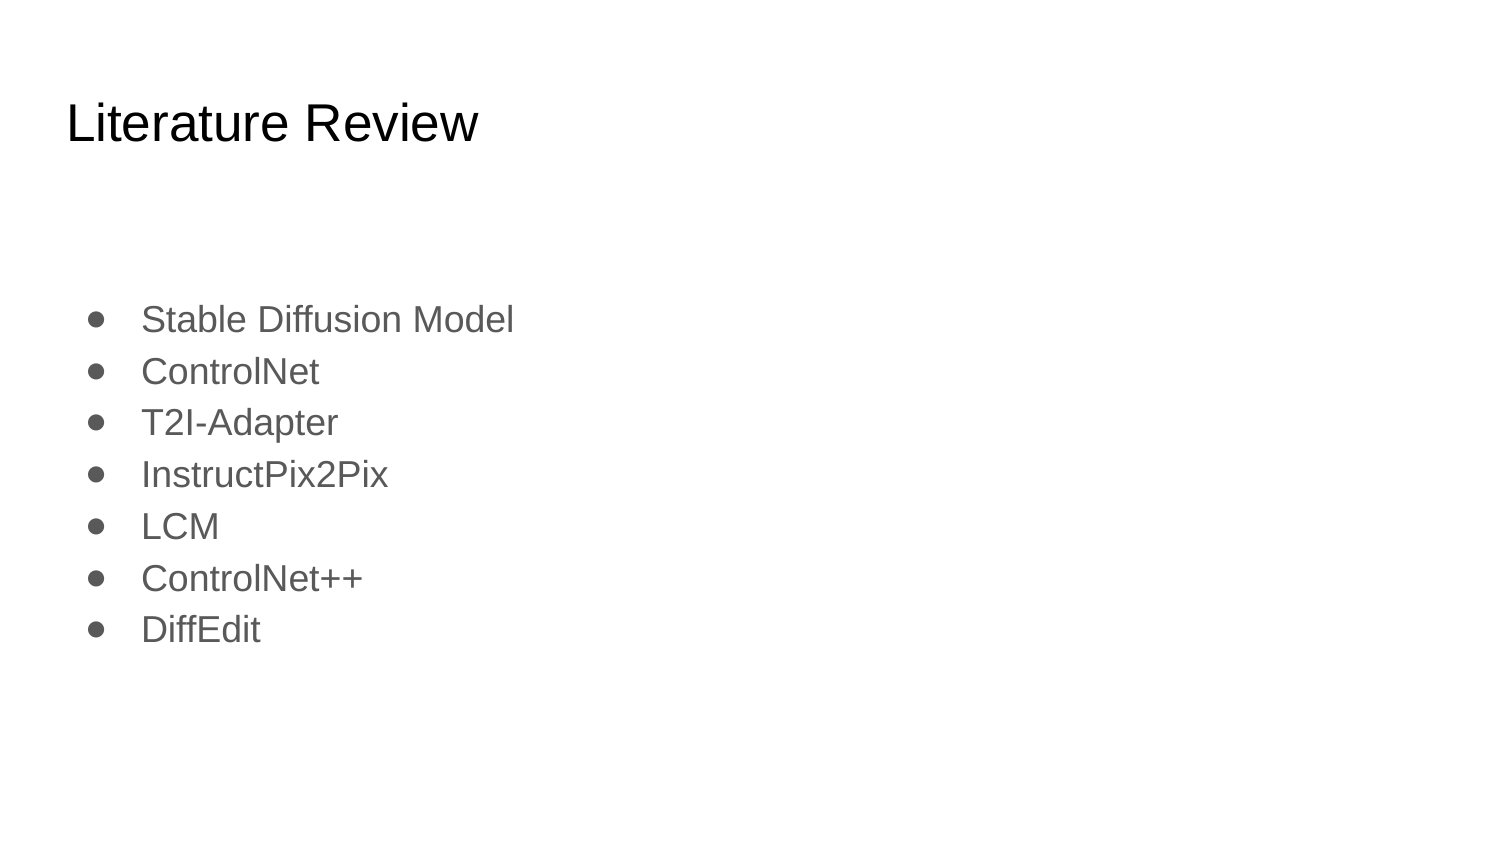

# Literature Review
Stable Diffusion Model
ControlNet
T2I-Adapter
InstructPix2Pix
LCM
ControlNet++
DiffEdit